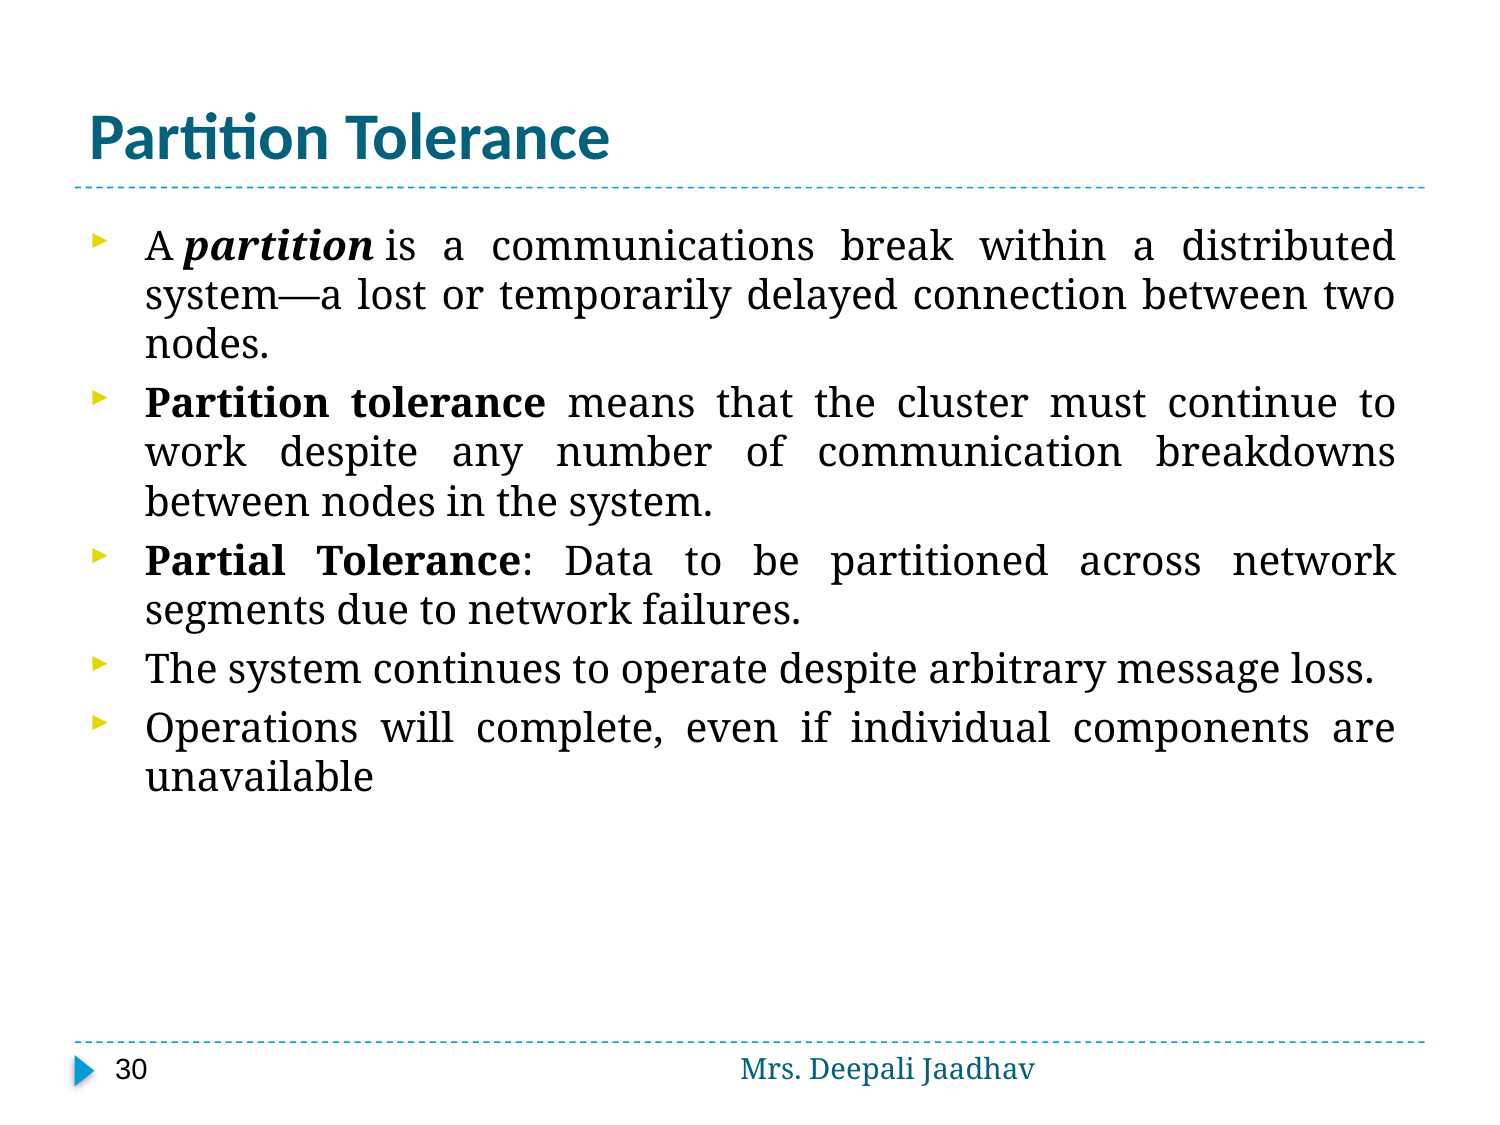

# Partition Tolerance
A partition is a communications break within a distributed system—a lost or temporarily delayed connection between two nodes.
Partition tolerance means that the cluster must continue to work despite any number of communication breakdowns between nodes in the system.
Partial Tolerance: Data to be partitioned across network segments due to network failures.
The system continues to operate despite arbitrary message loss.
Operations will complete, even if individual components are unavailable
30
Mrs. Deepali Jaadhav